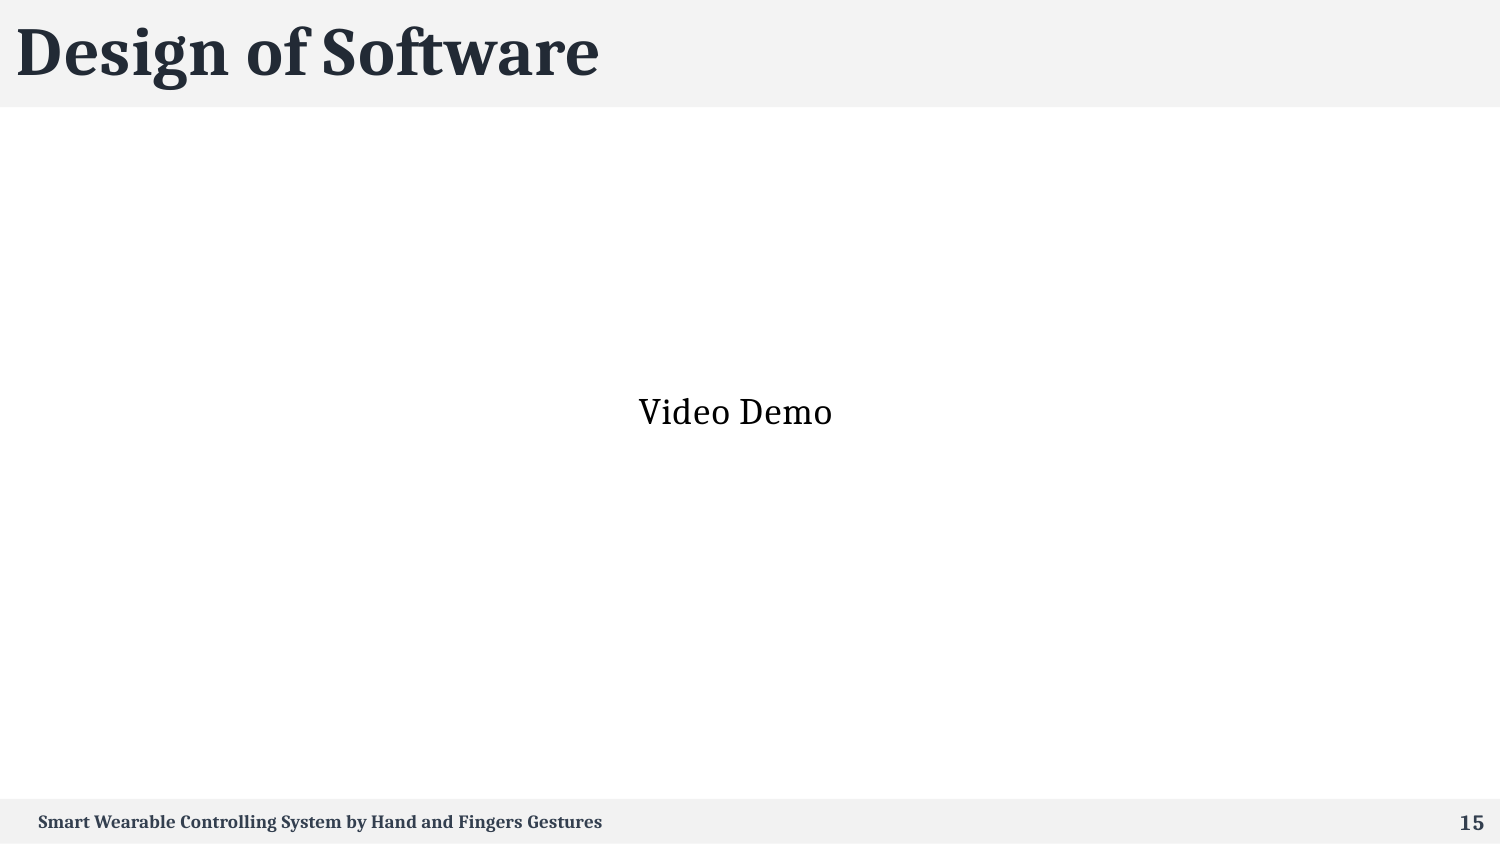

# Design of Software
Video Demo
Smart Wearable Controlling System by Hand and Fingers Gestures
15